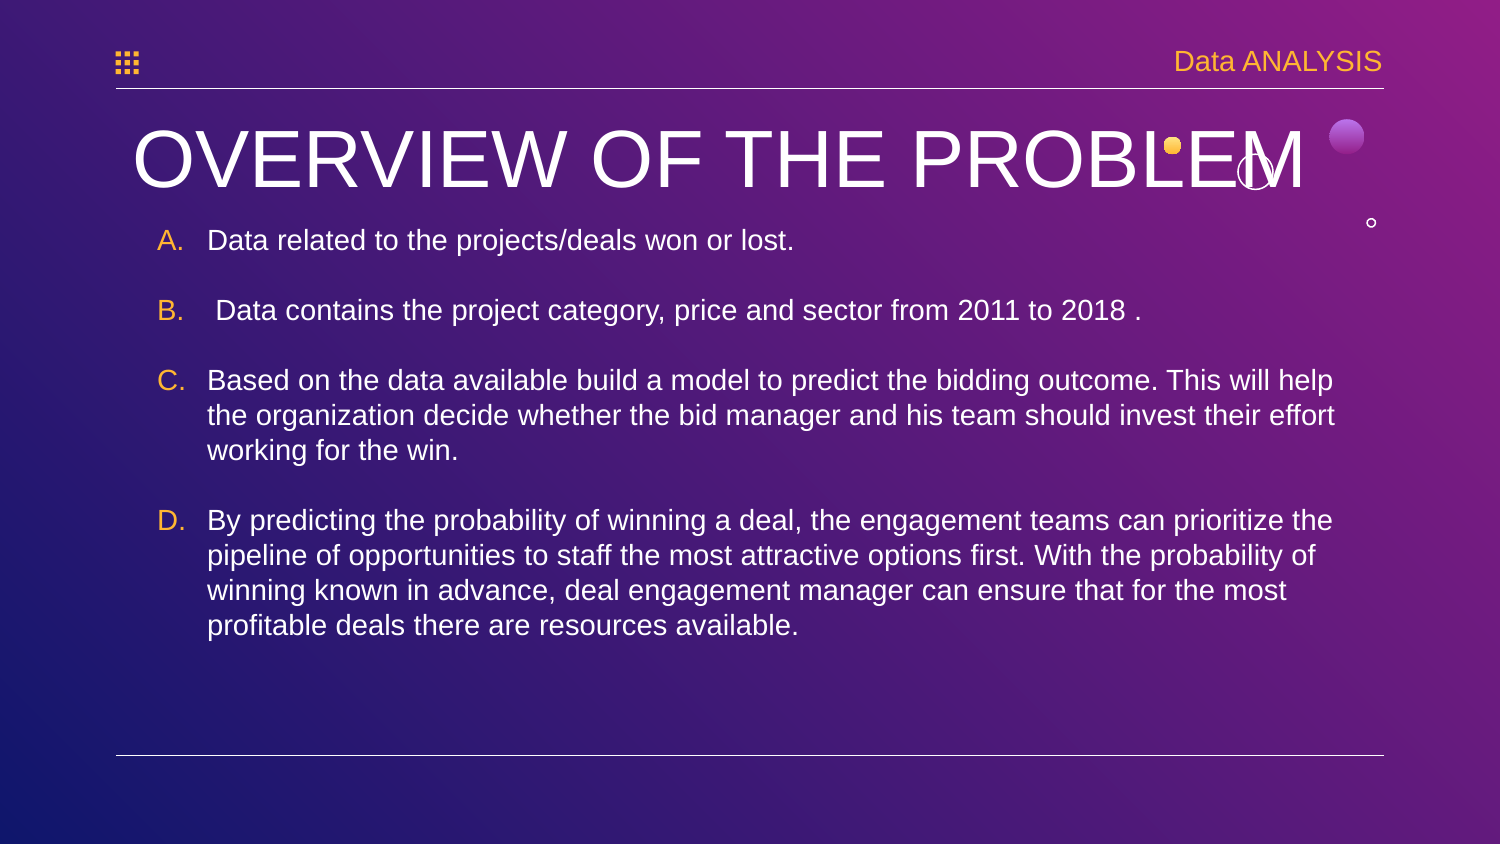

Data ANALYSIS

# OVERVIEW OF THE PROBLEM

Data related to the projects/deals won or lost.

 Data contains the project category, price and sector from 2011 to 2018 .

Based on the data available build a model to predict the bidding outcome. This will help the organization decide whether the bid manager and his team should invest their effort working for the win.

By predicting the probability of winning a deal, the engagement teams can prioritize the pipeline of opportunities to staff the most attractive options first. With the probability of winning known in advance, deal engagement manager can ensure that for the most profitable deals there are resources available.